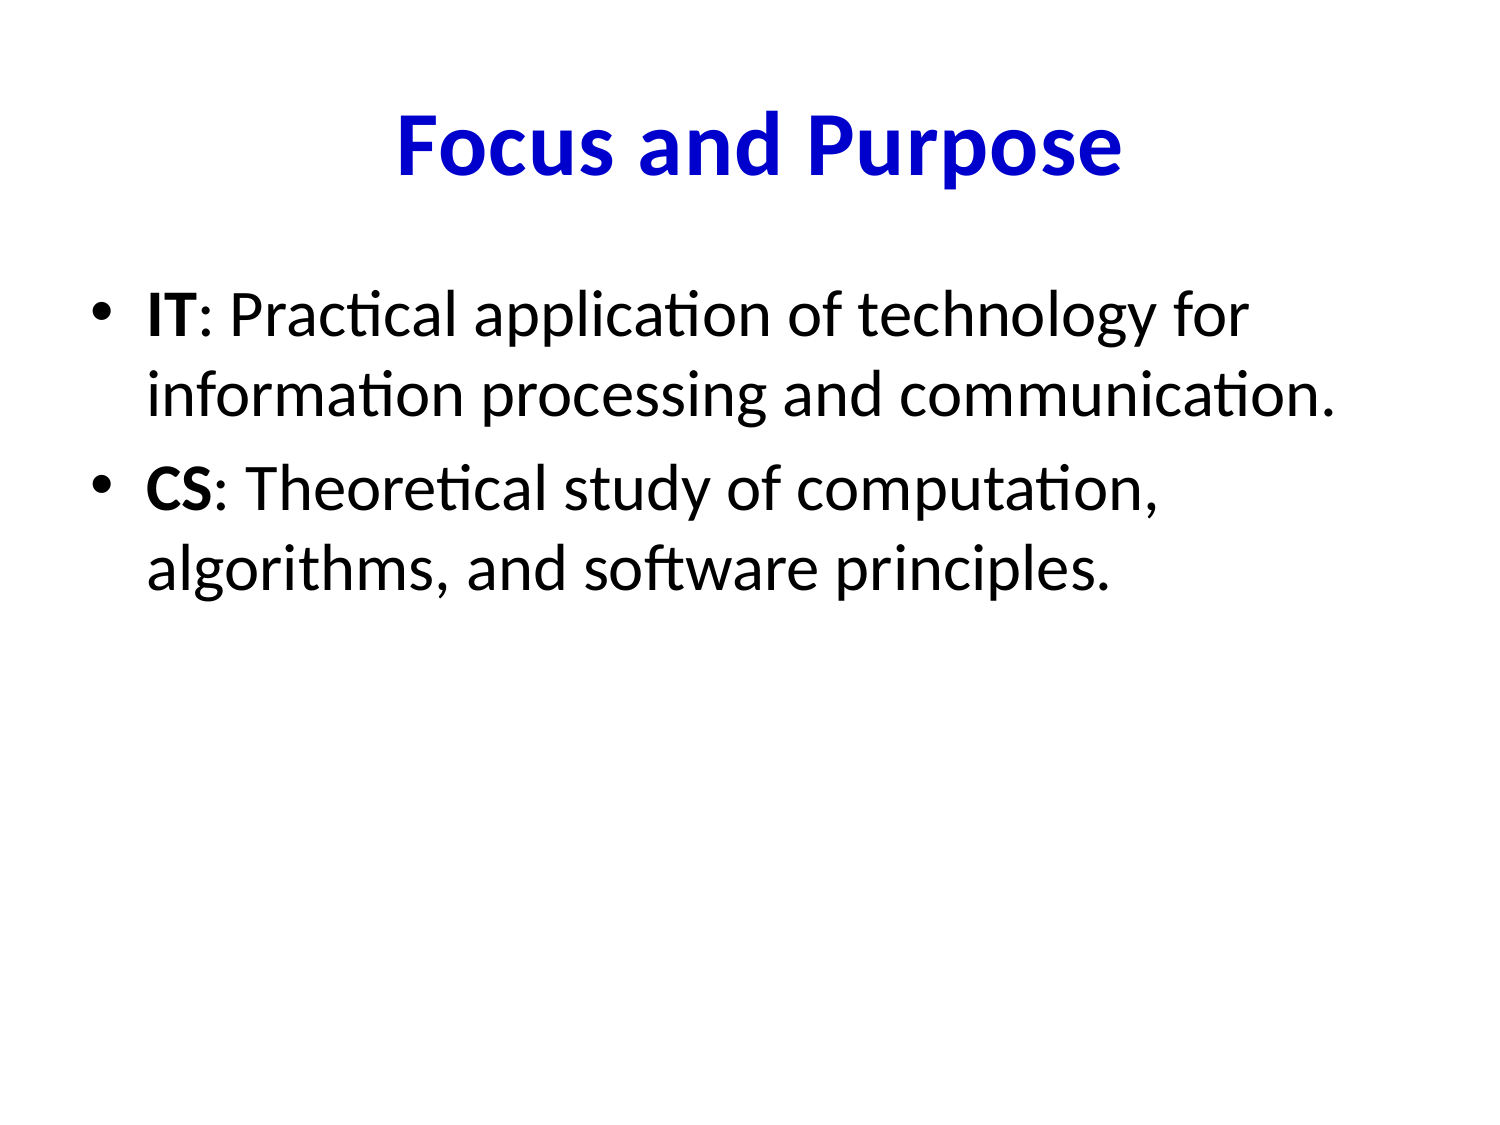

# Focus and Purpose
IT: Practical application of technology for information processing and communication.
CS: Theoretical study of computation, algorithms, and software principles.